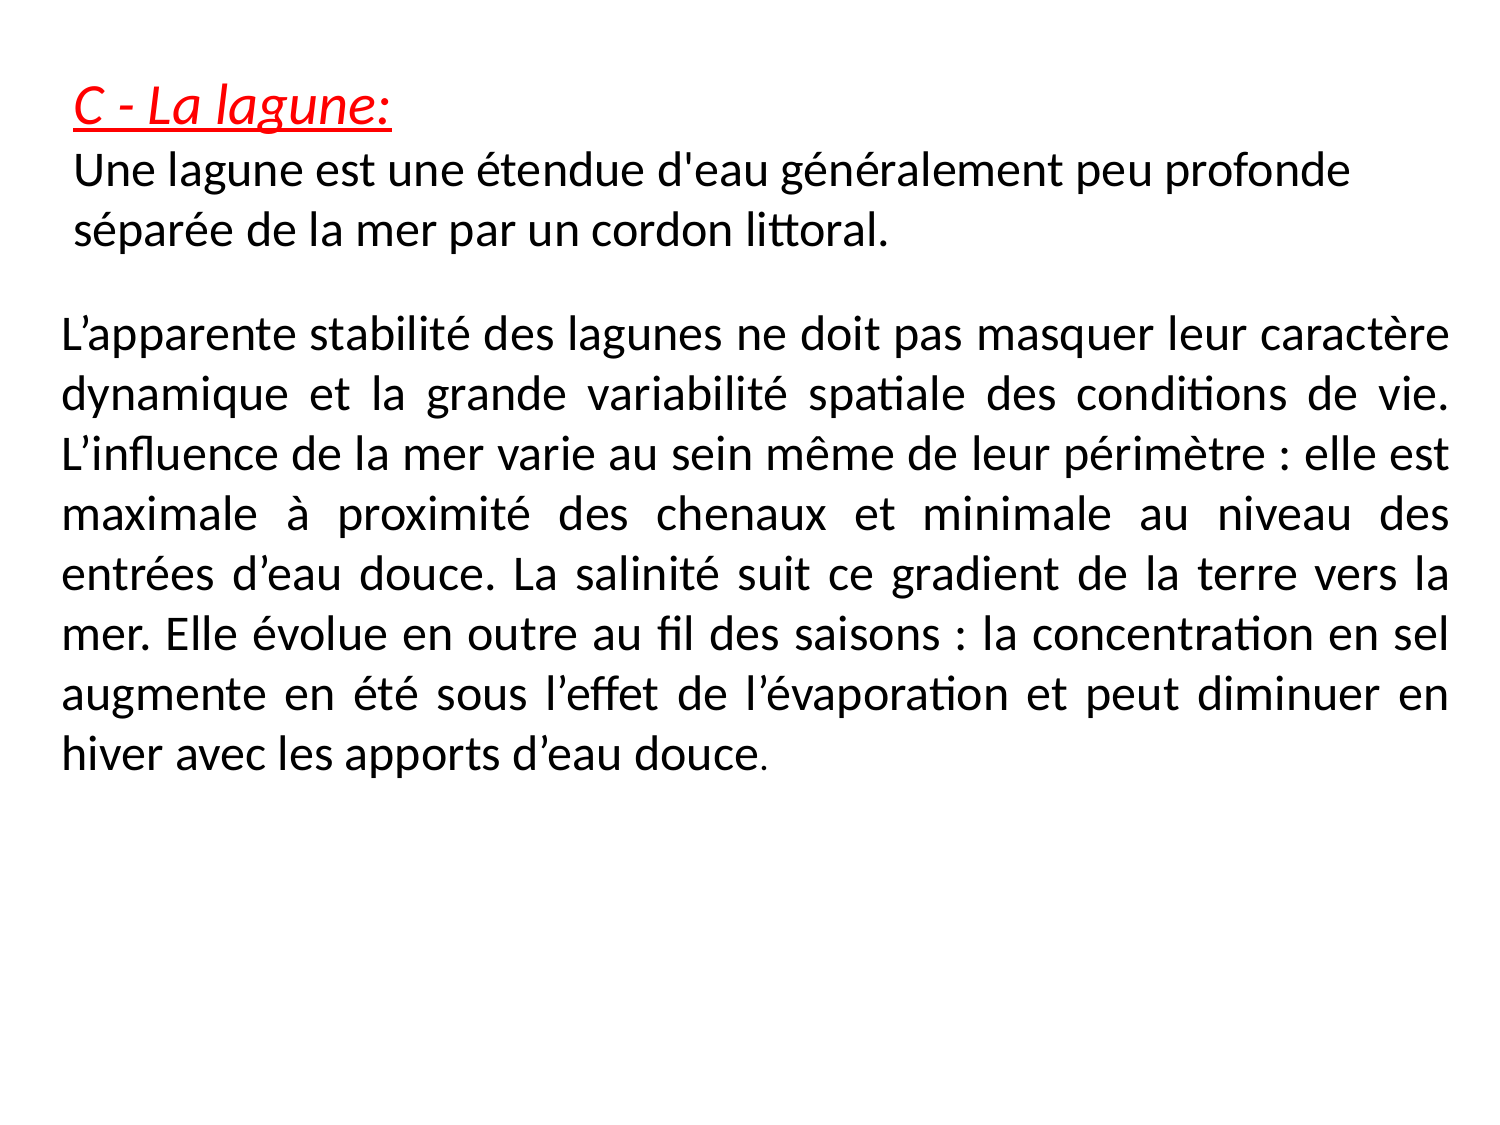

C - La lagune:
Une lagune est une étendue d'eau généralement peu profonde séparée de la mer par un cordon littoral.
L’apparente stabilité des lagunes ne doit pas masquer leur caractère dynamique et la grande variabilité spatiale des conditions de vie. L’influence de la mer varie au sein même de leur périmètre : elle est maximale à proximité des chenaux et minimale au niveau des entrées d’eau douce. La salinité suit ce gradient de la terre vers la mer. Elle évolue en outre au fil des saisons : la concentration en sel augmente en été sous l’effet de l’évaporation et peut diminuer en hiver avec les apports d’eau douce.